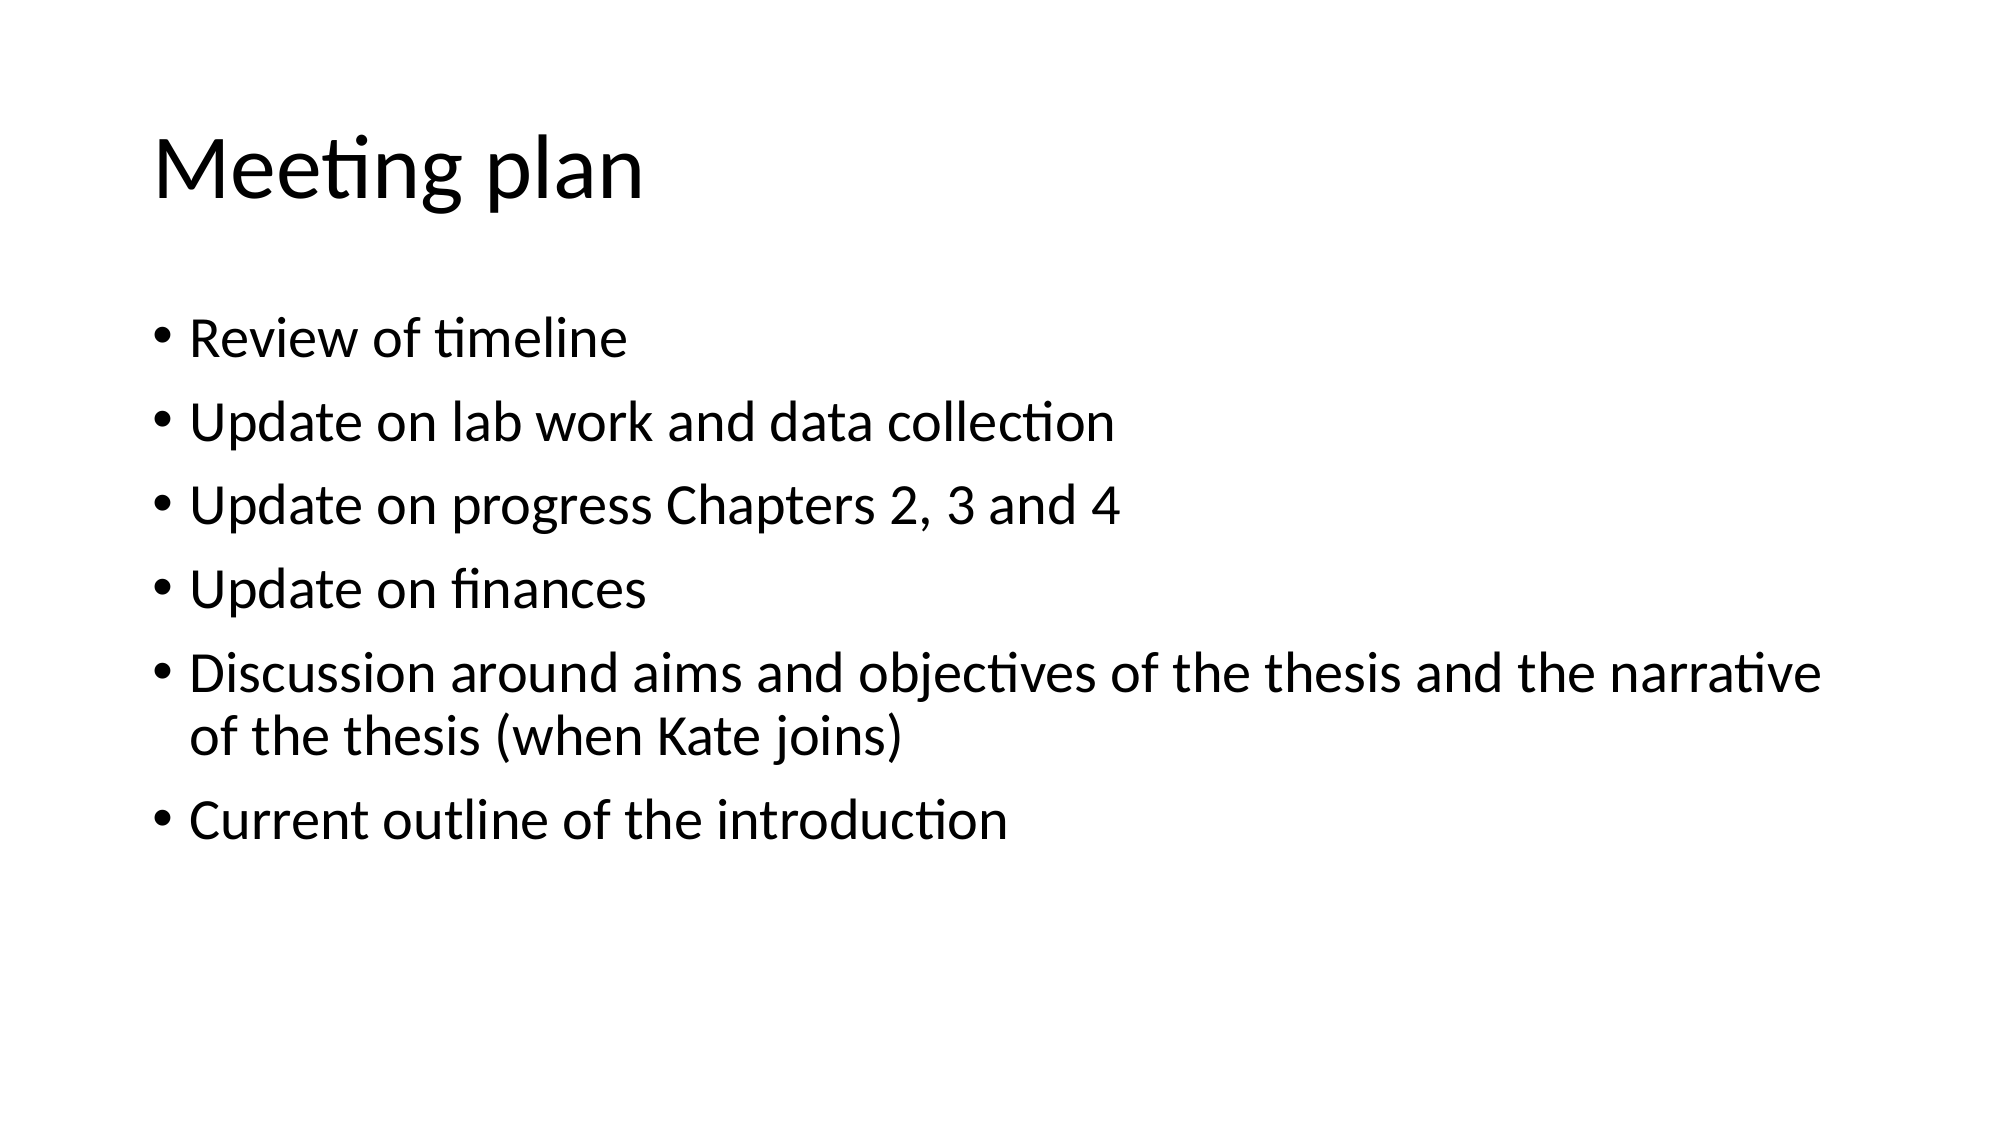

# Meeting plan
Review of timeline
Update on lab work and data collection
Update on progress Chapters 2, 3 and 4
Update on finances
Discussion around aims and objectives of the thesis and the narrative of the thesis (when Kate joins)
Current outline of the introduction